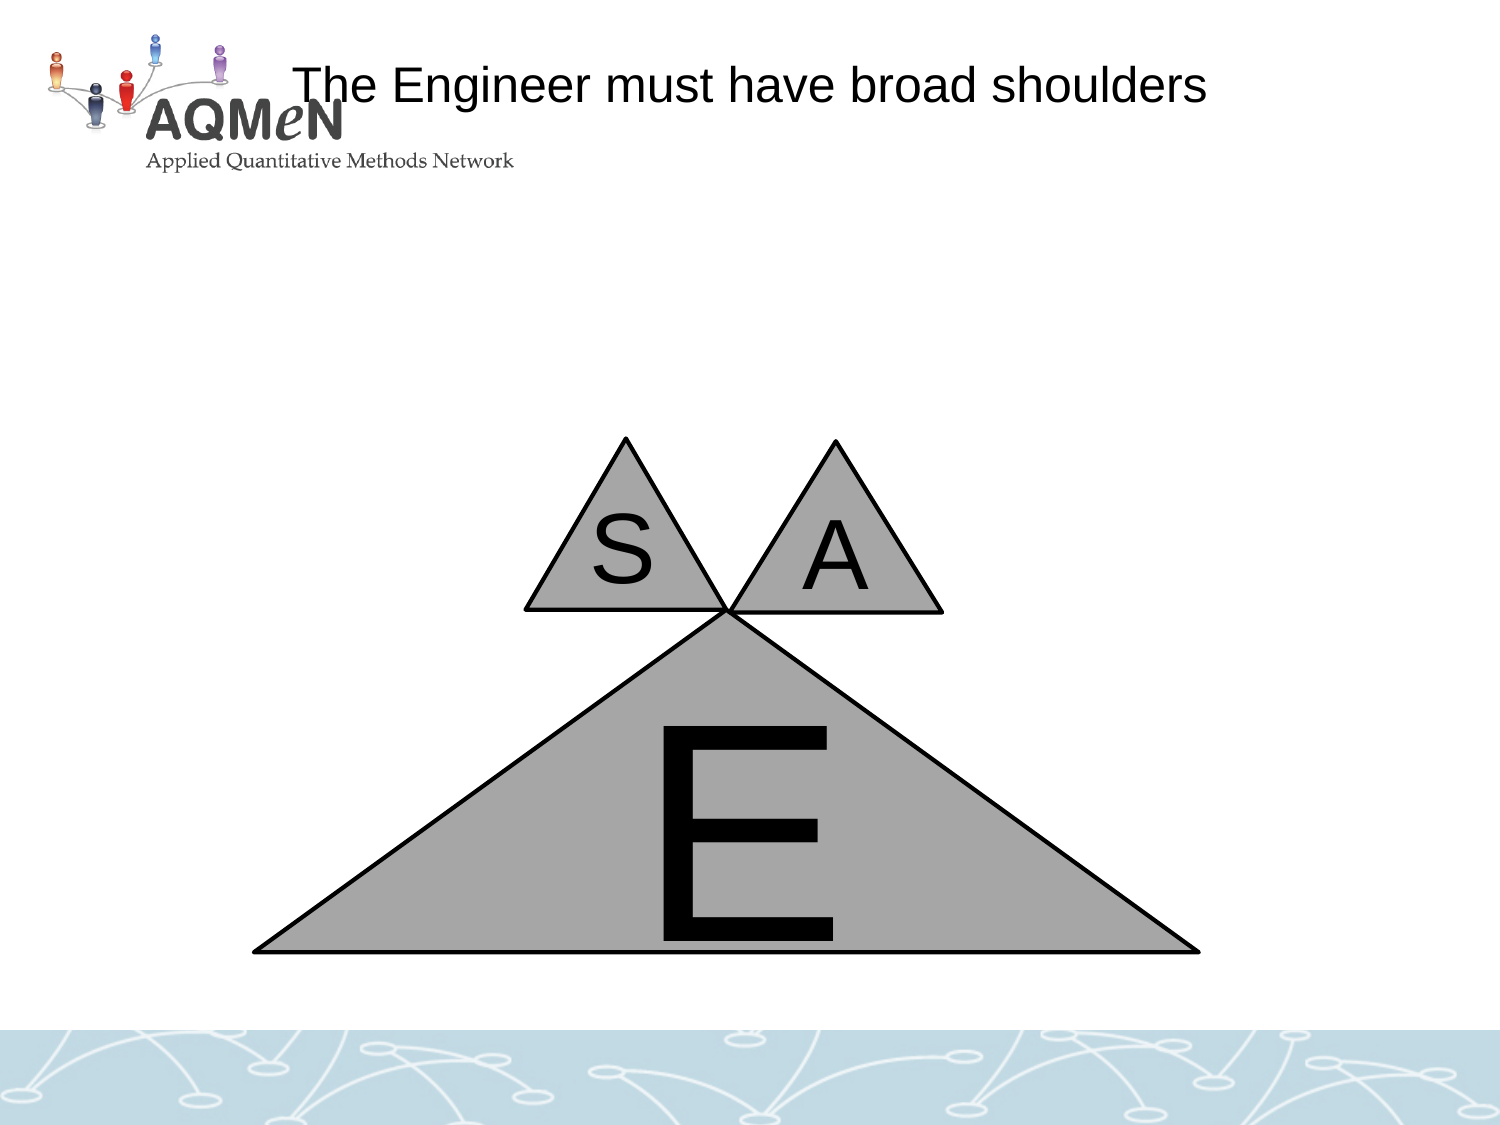

# The Engineer must have broad shoulders

S
A

E